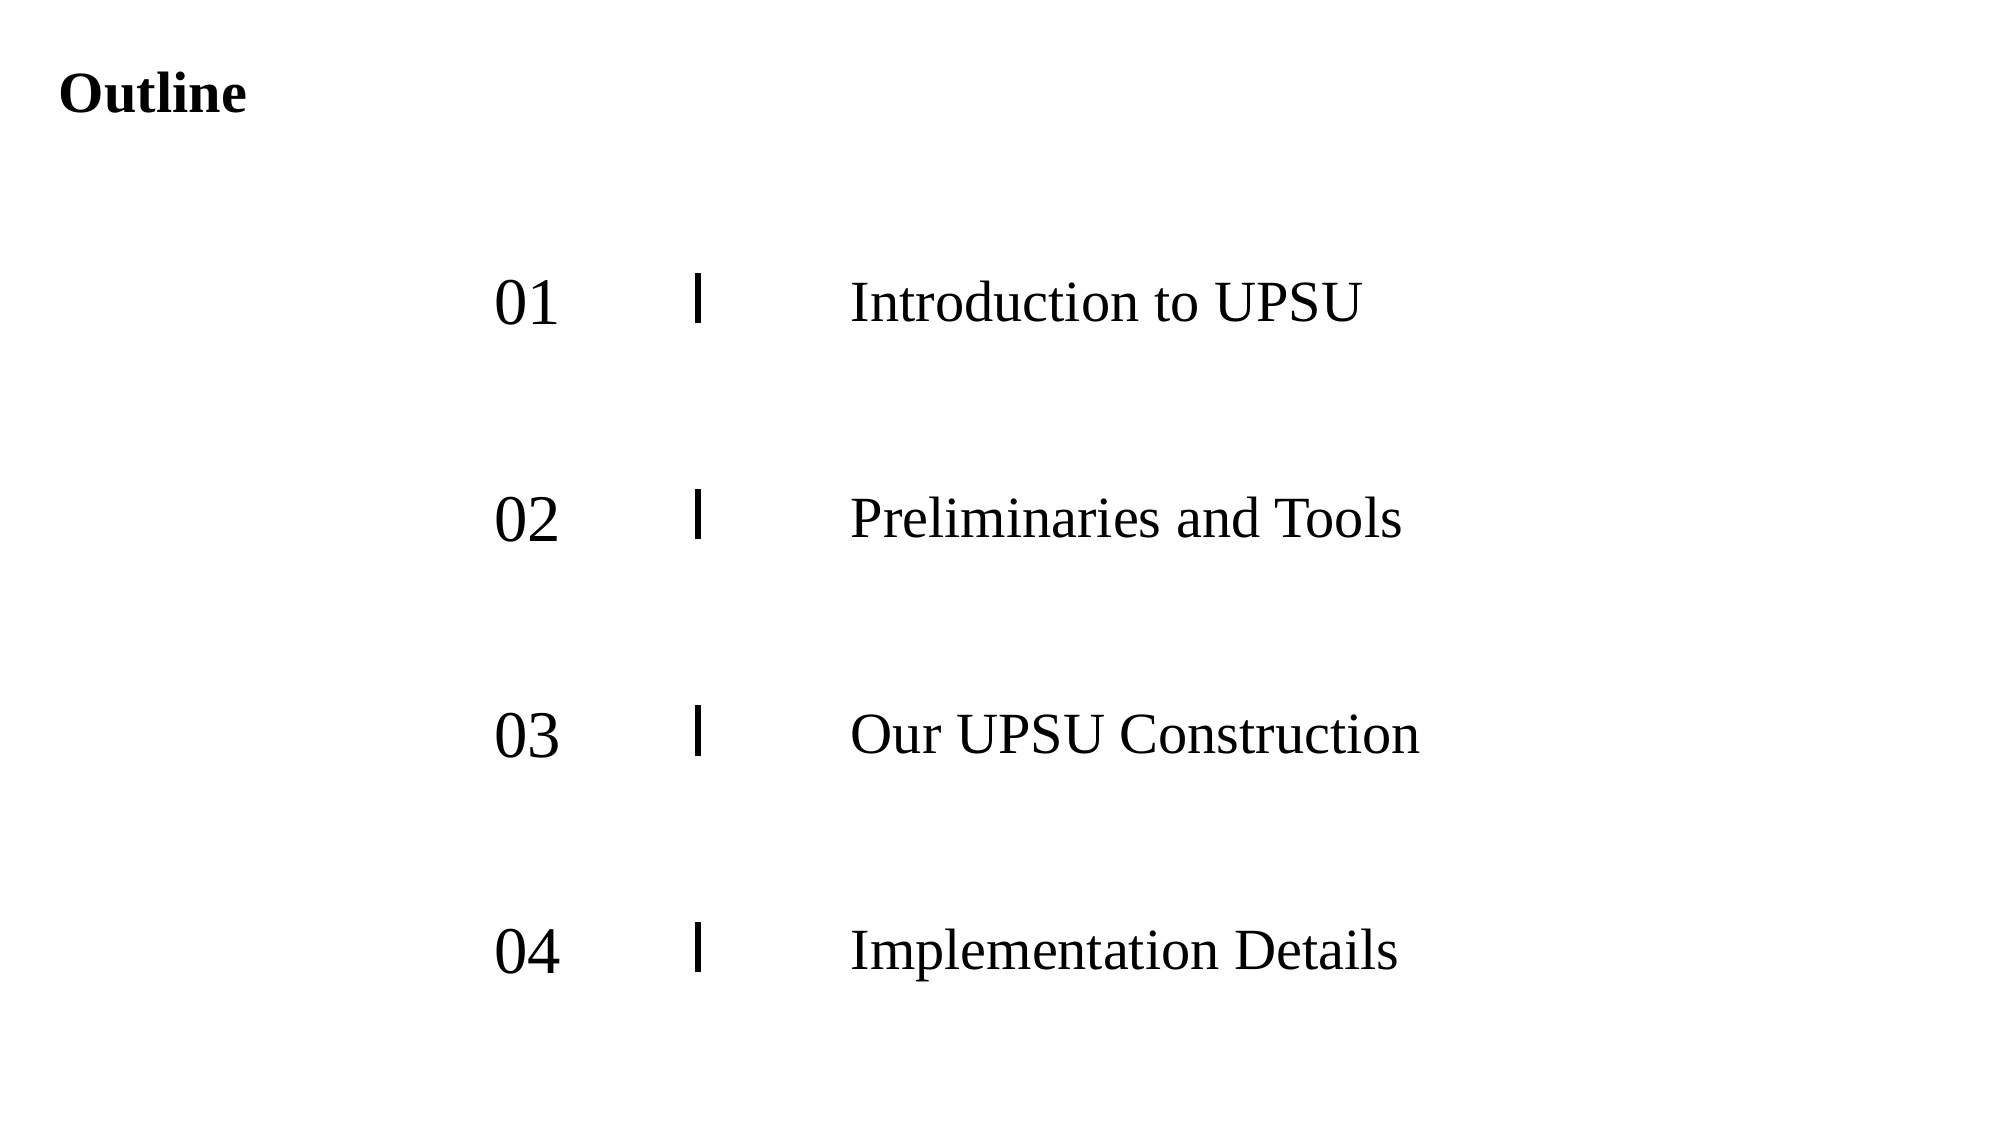

Outline
Introduction to UPSU
01
Preliminaries and Tools
02
Our UPSU Construction
03
Implementation Details
04